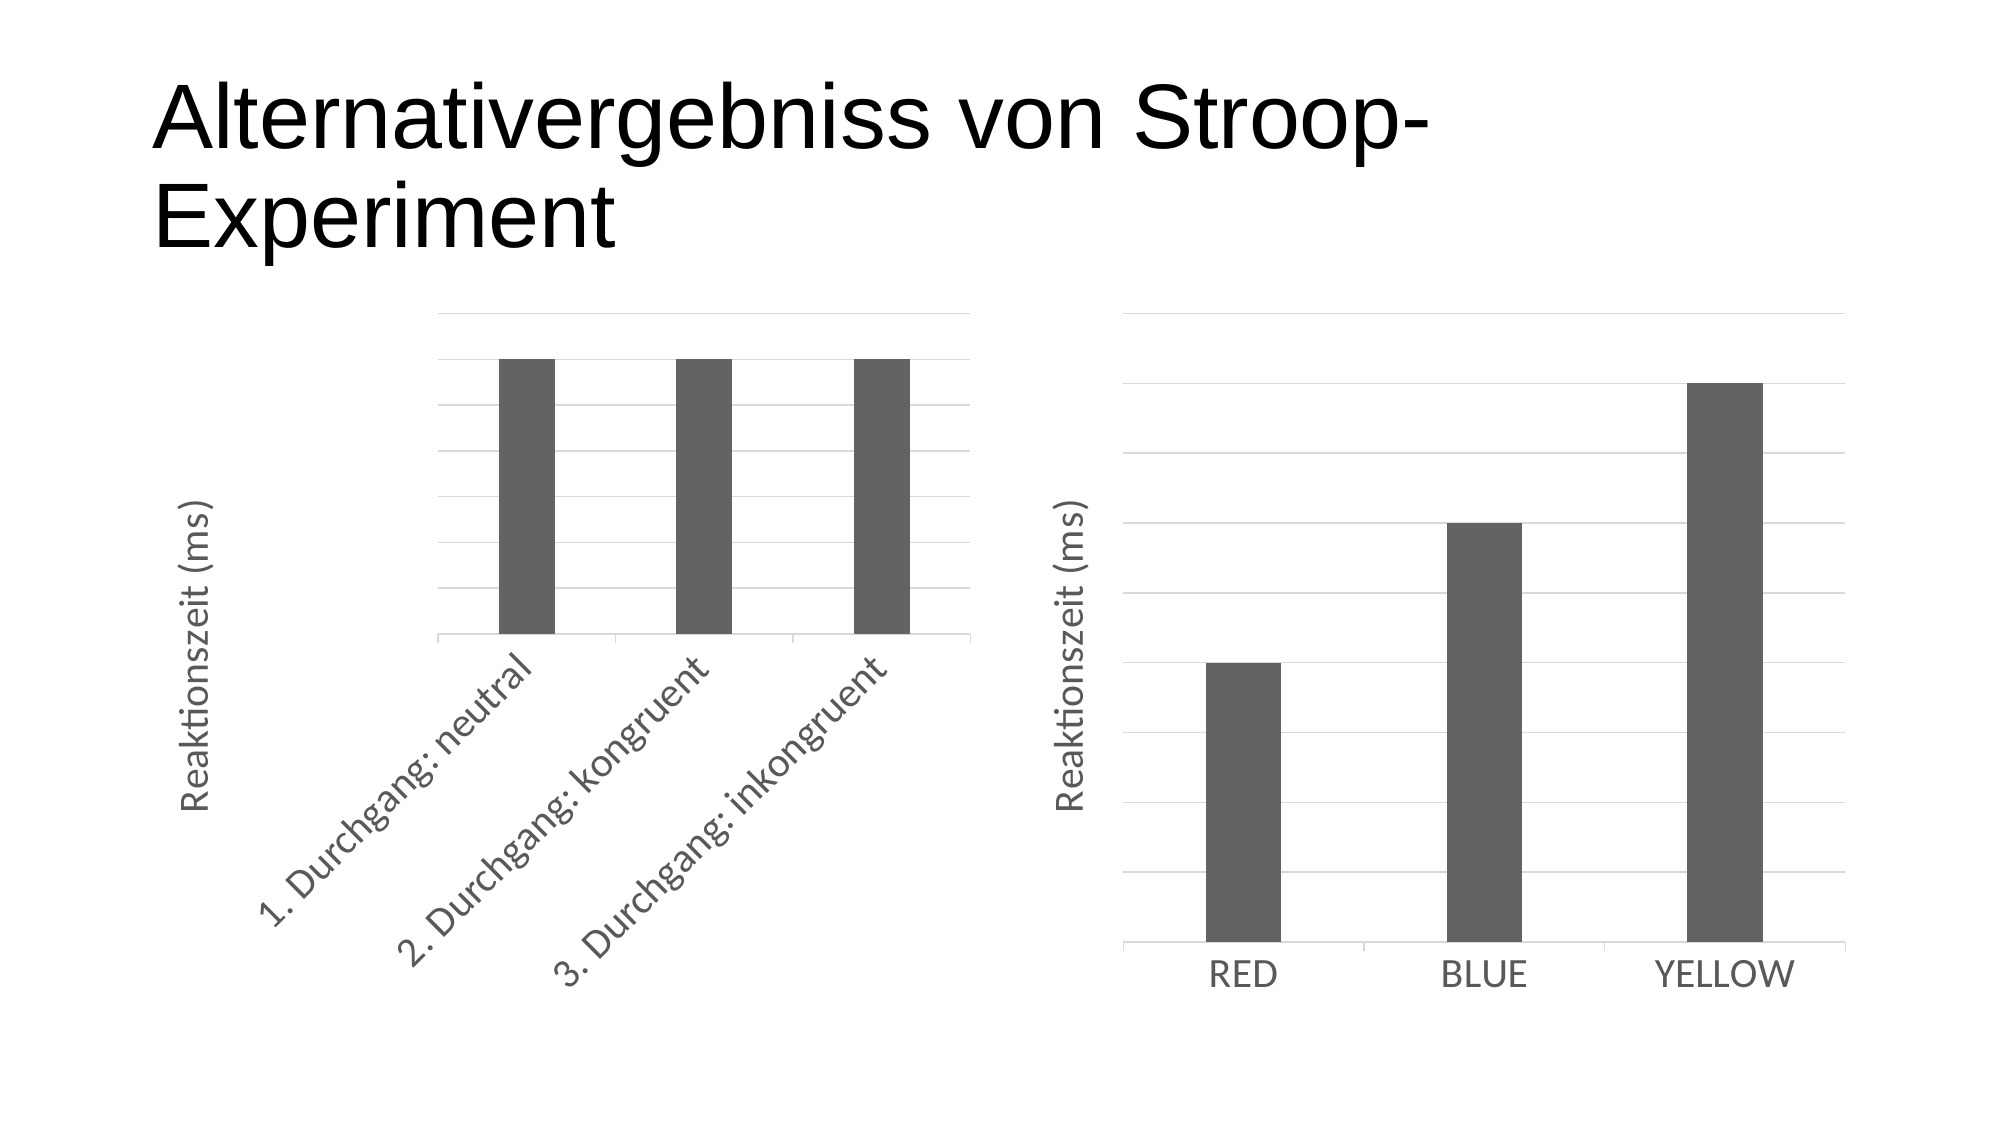

# Alternativergebniss von Stroop-Experiment

### Chart

| Category | Kästchen |
|---|---|
| 1. Durchgang: neutral | 3.0 |
| 2. Durchgang: kongruent | 3.0 |
| 3. Durchgang: inkongruent | 3.0 |

### Chart

| Category | Kästchen |
|---|---|
| RED | 2.0 |
| BLUE | 3.0 |
| YELLOW | 4.0 |